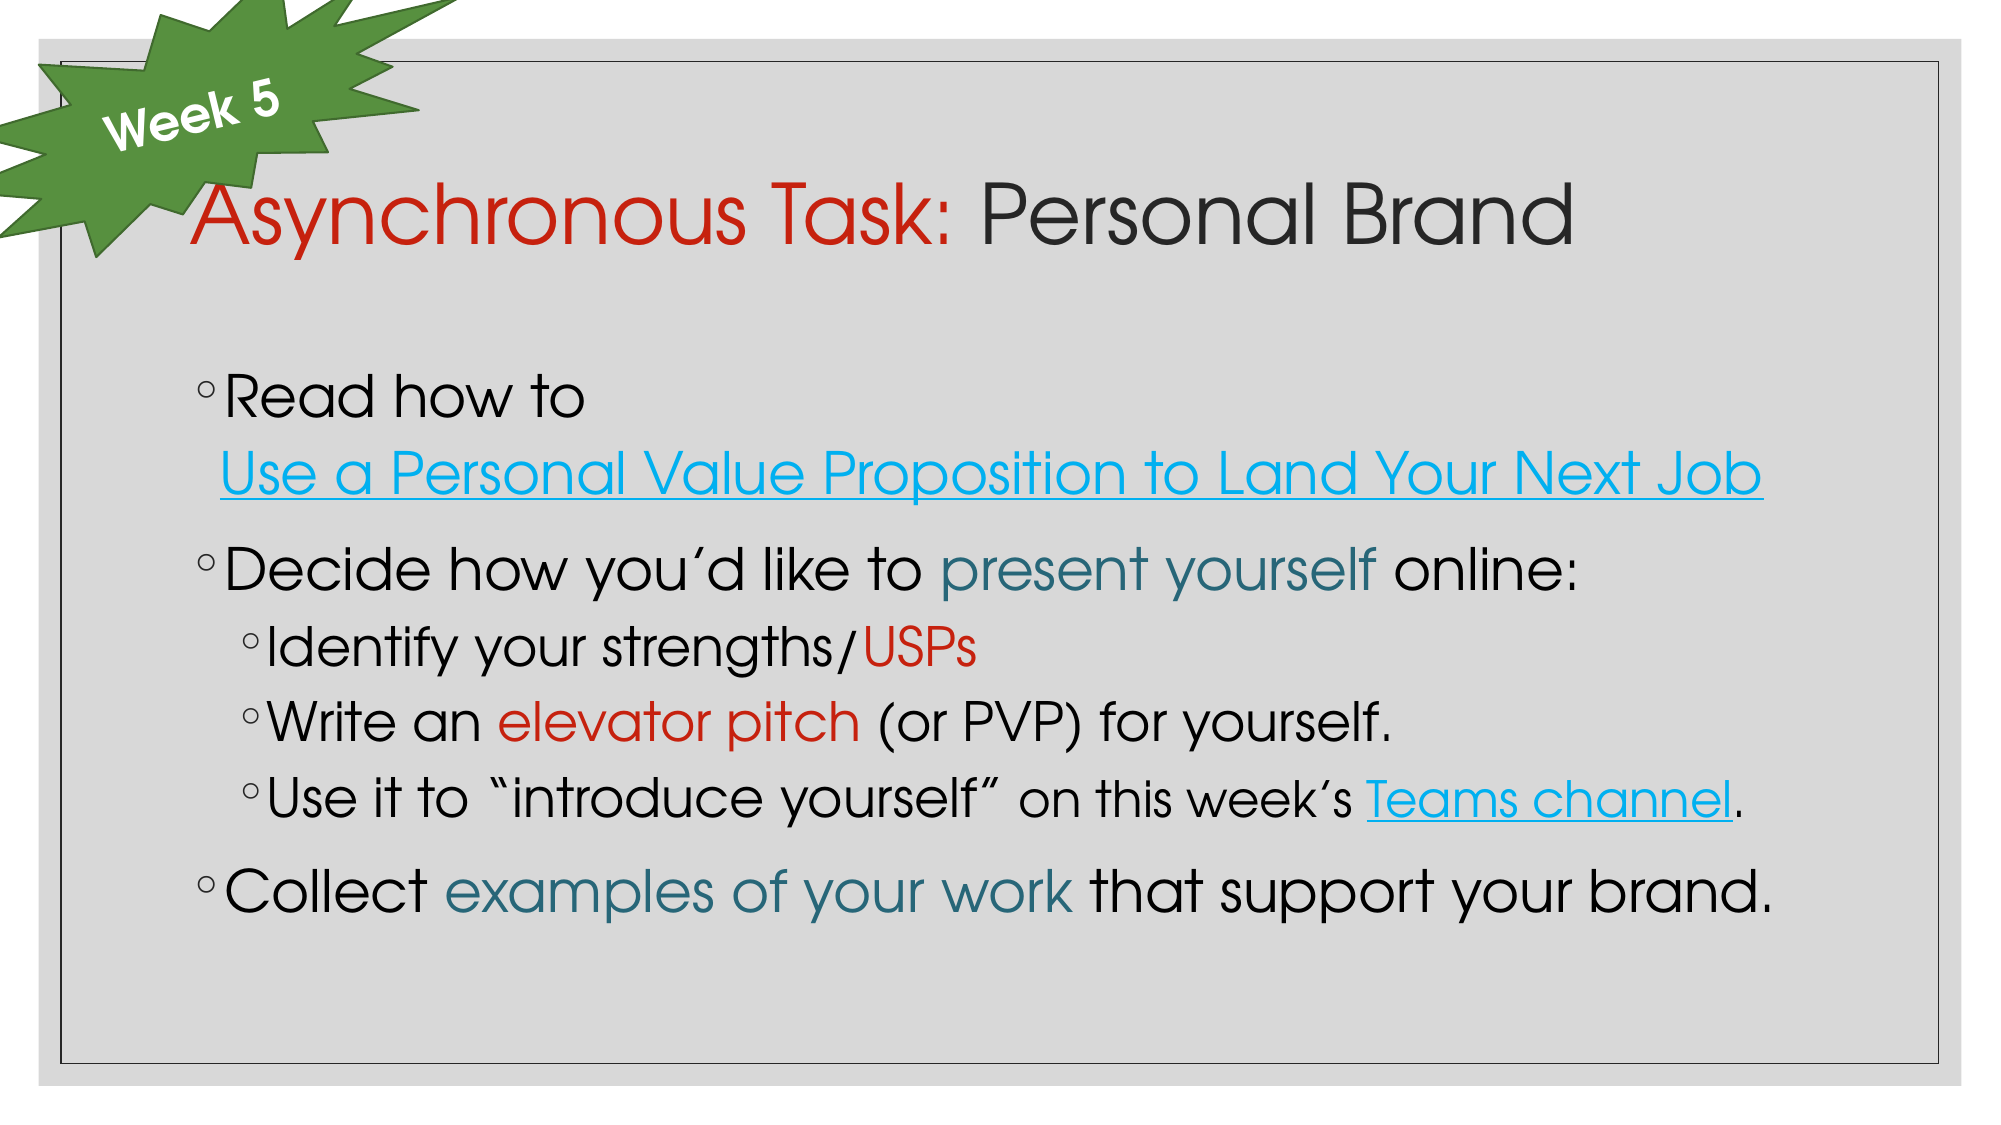

Week 5
# Asynchronous Task: Personal Brand
Read how to  Use a Personal Value Proposition to Land Your Next Job
Decide how you’d like to present yourself online:
Identify your strengths/USPs
Write an elevator pitch (or PVP) for yourself.
Use it to “introduce yourself” on this week’s Teams channel.
Collect examples of your work that support your brand.